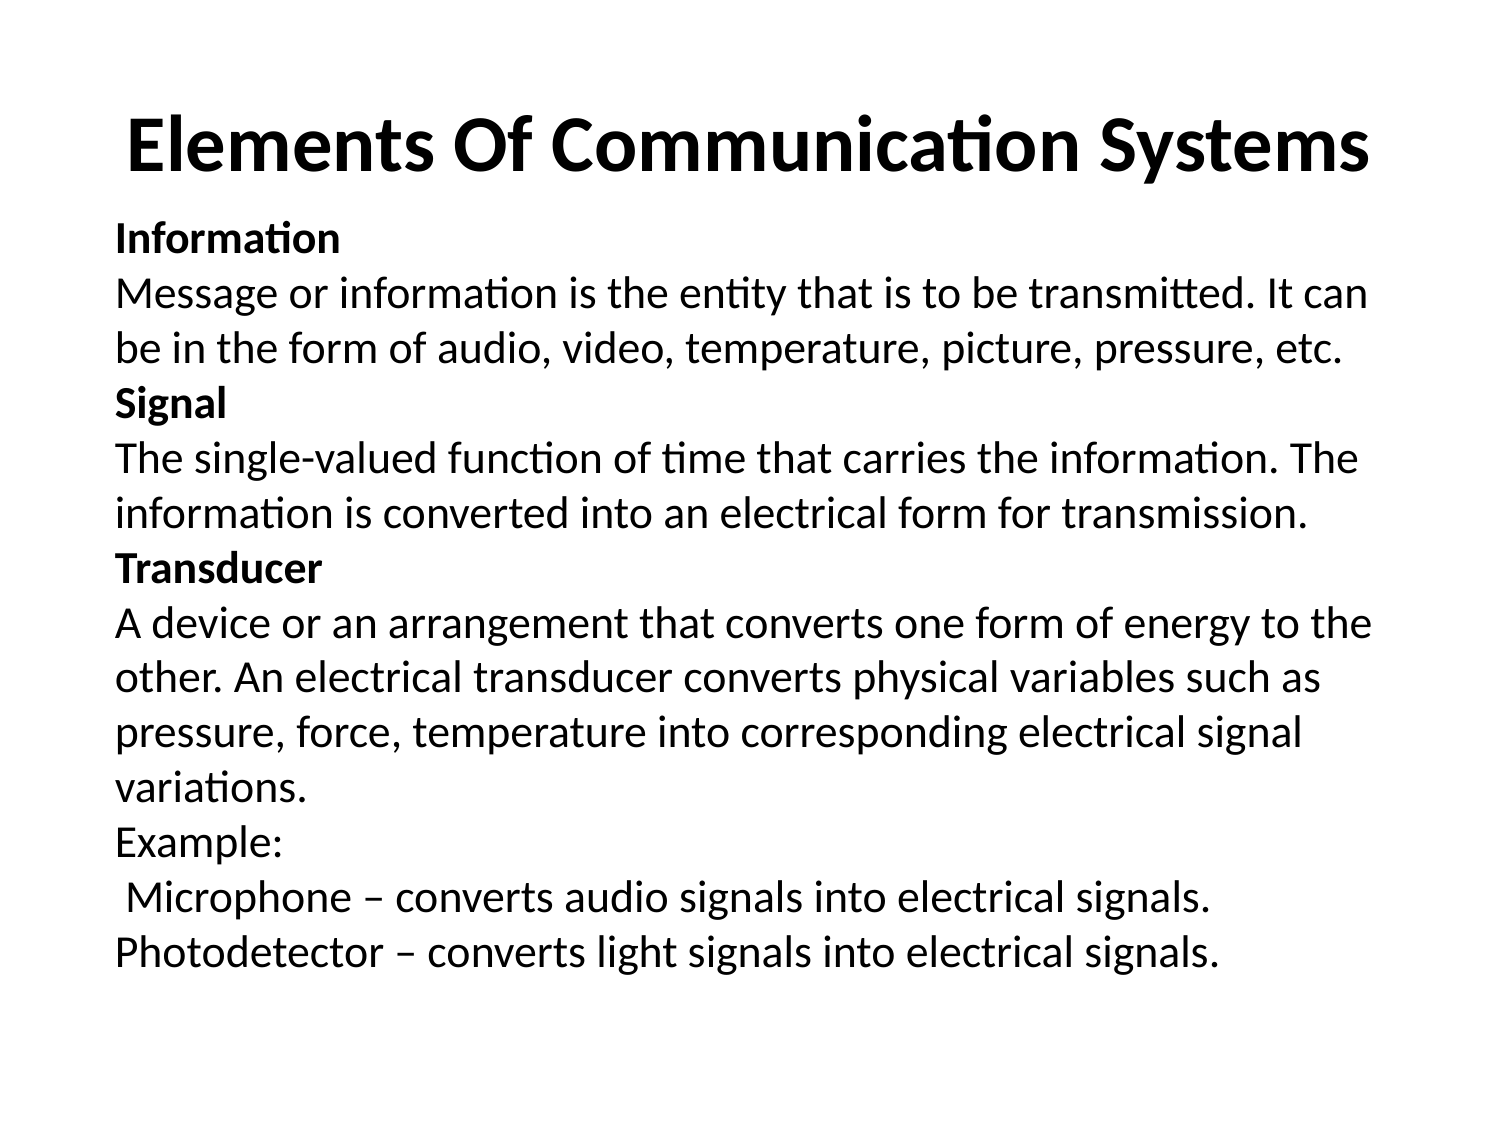

# Elements Of Communication Systems
Information
Message or information is the entity that is to be transmitted. It can be in the form of audio, video, temperature, picture, pressure, etc.
Signal
The single-valued function of time that carries the information. The information is converted into an electrical form for transmission.
Transducer
A device or an arrangement that converts one form of energy to the other. An electrical transducer converts physical variables such as pressure, force, temperature into corresponding electrical signal variations.
Example:
 Microphone – converts audio signals into electrical signals. Photodetector – converts light signals into electrical signals.